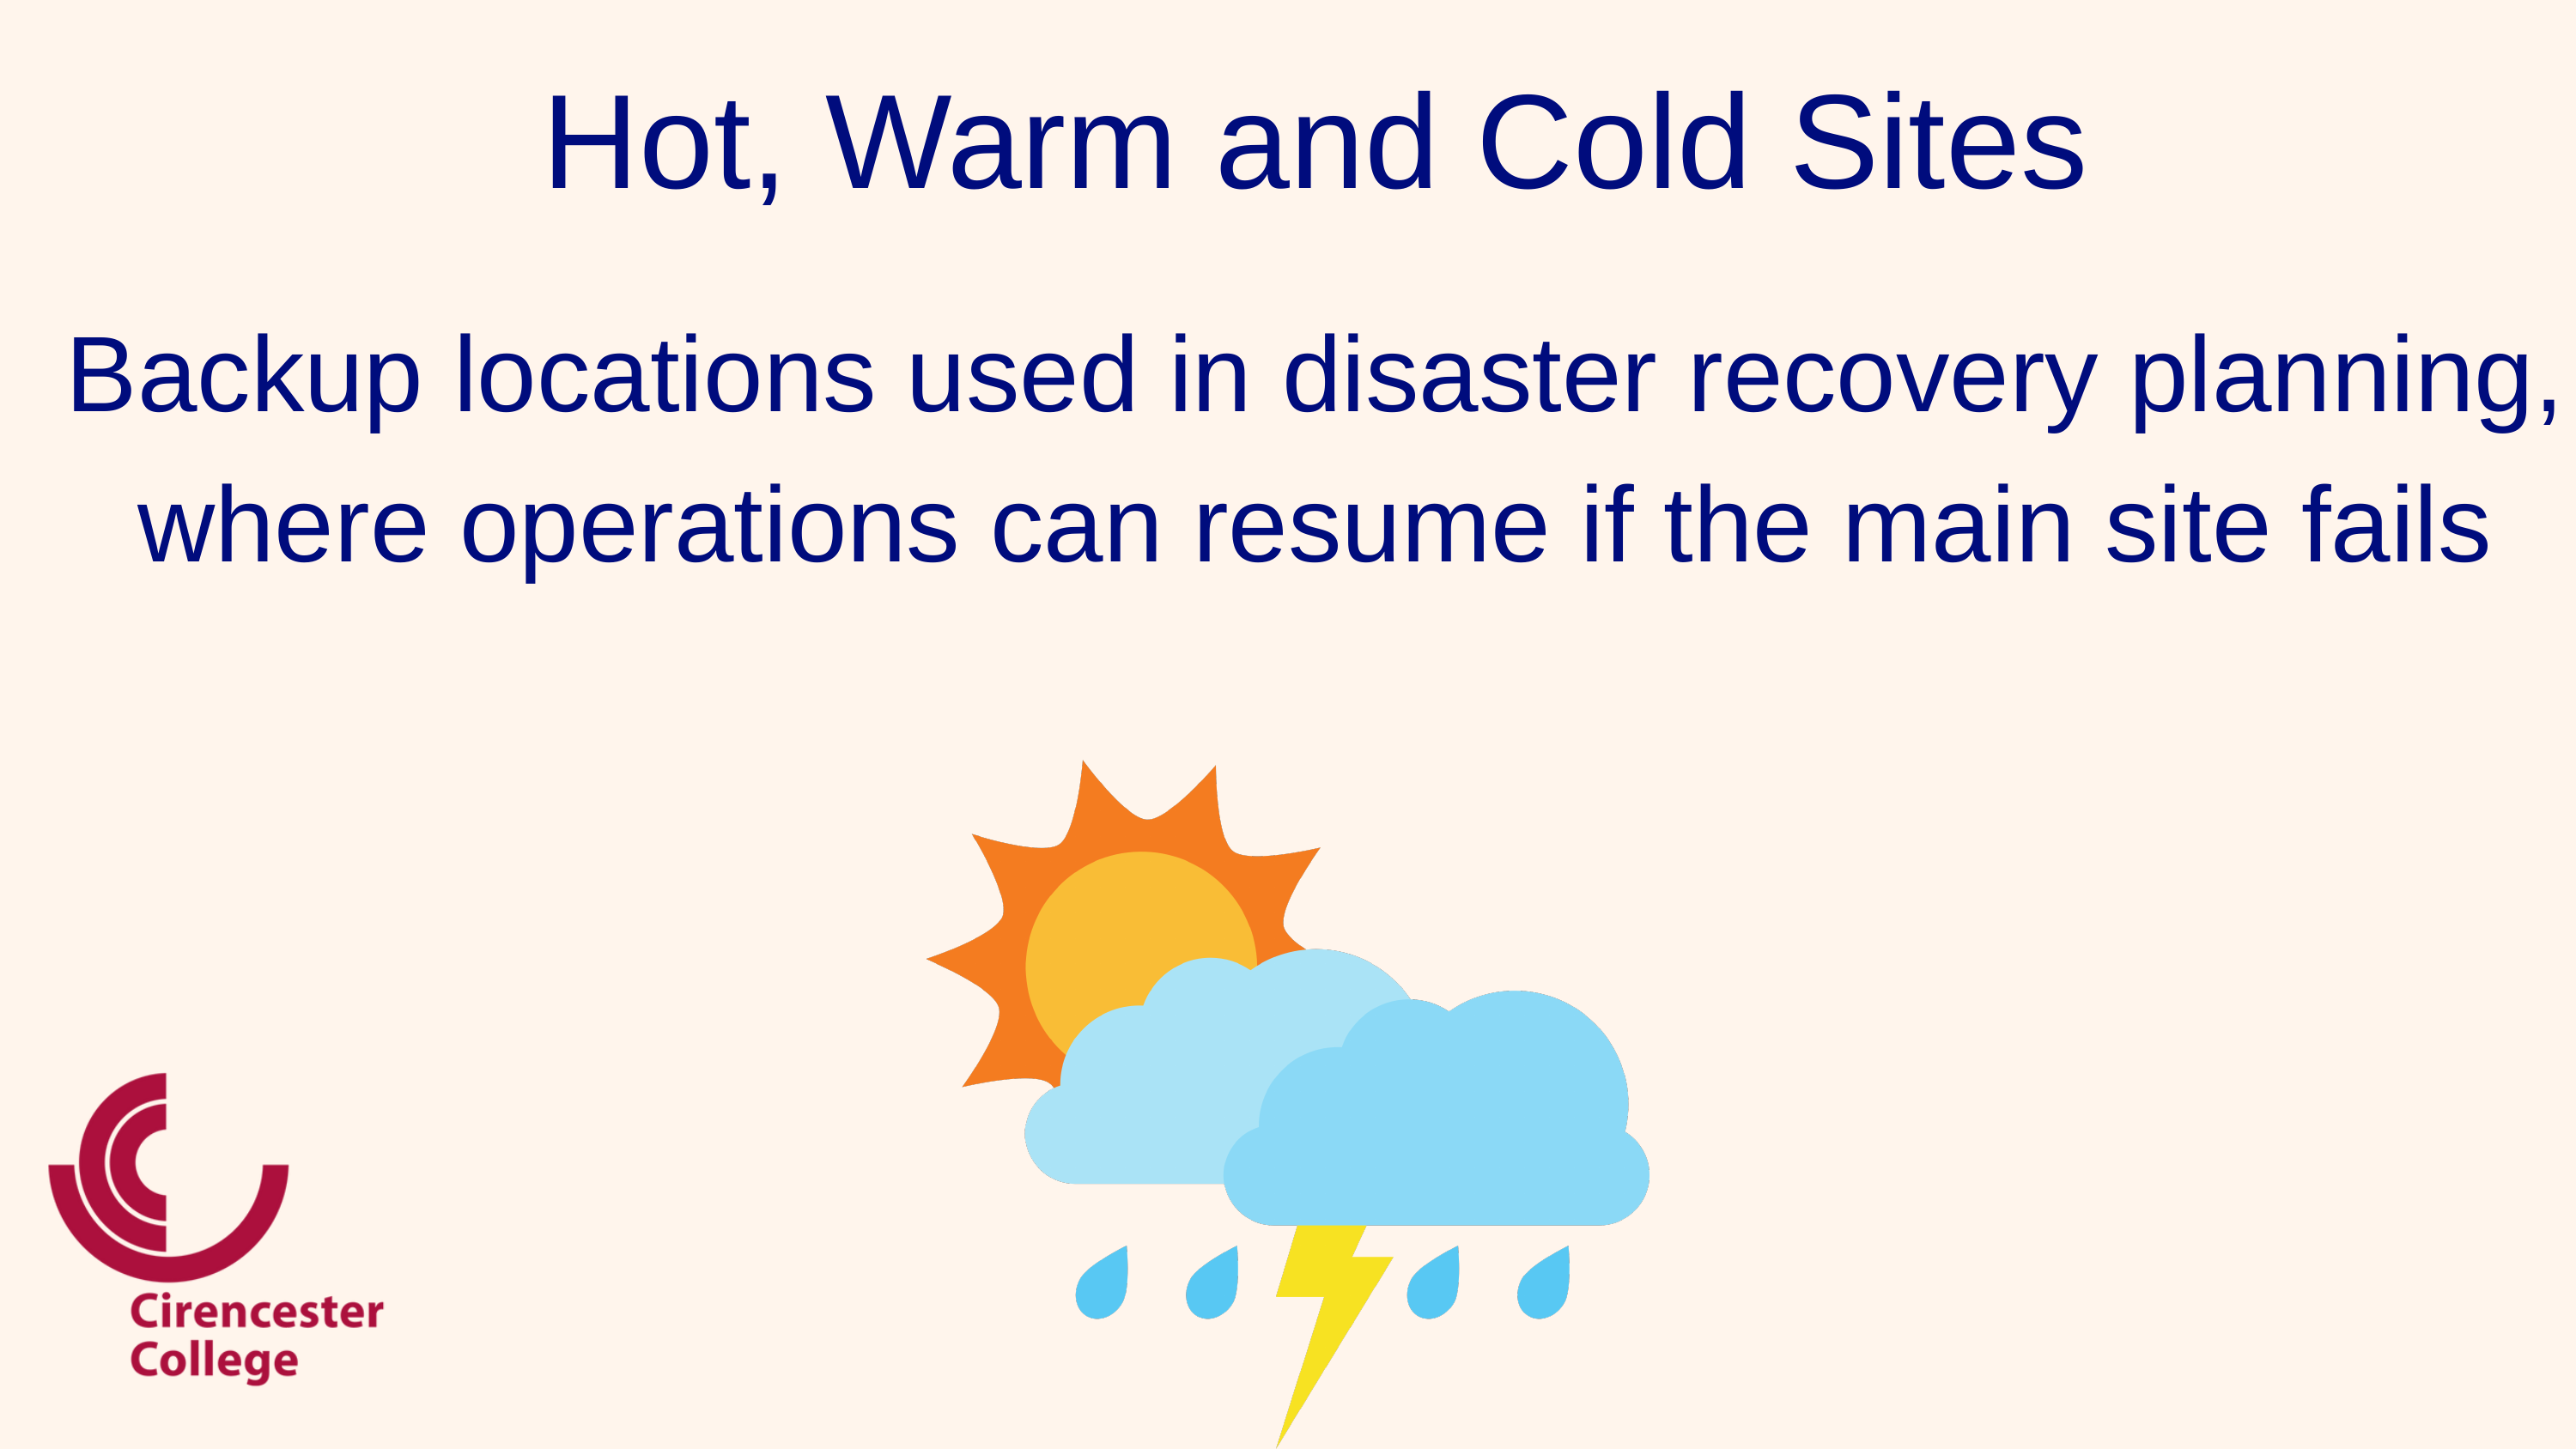

Hot, Warm and Cold Sites
Backup locations used in disaster recovery planning, where operations can resume if the main site fails